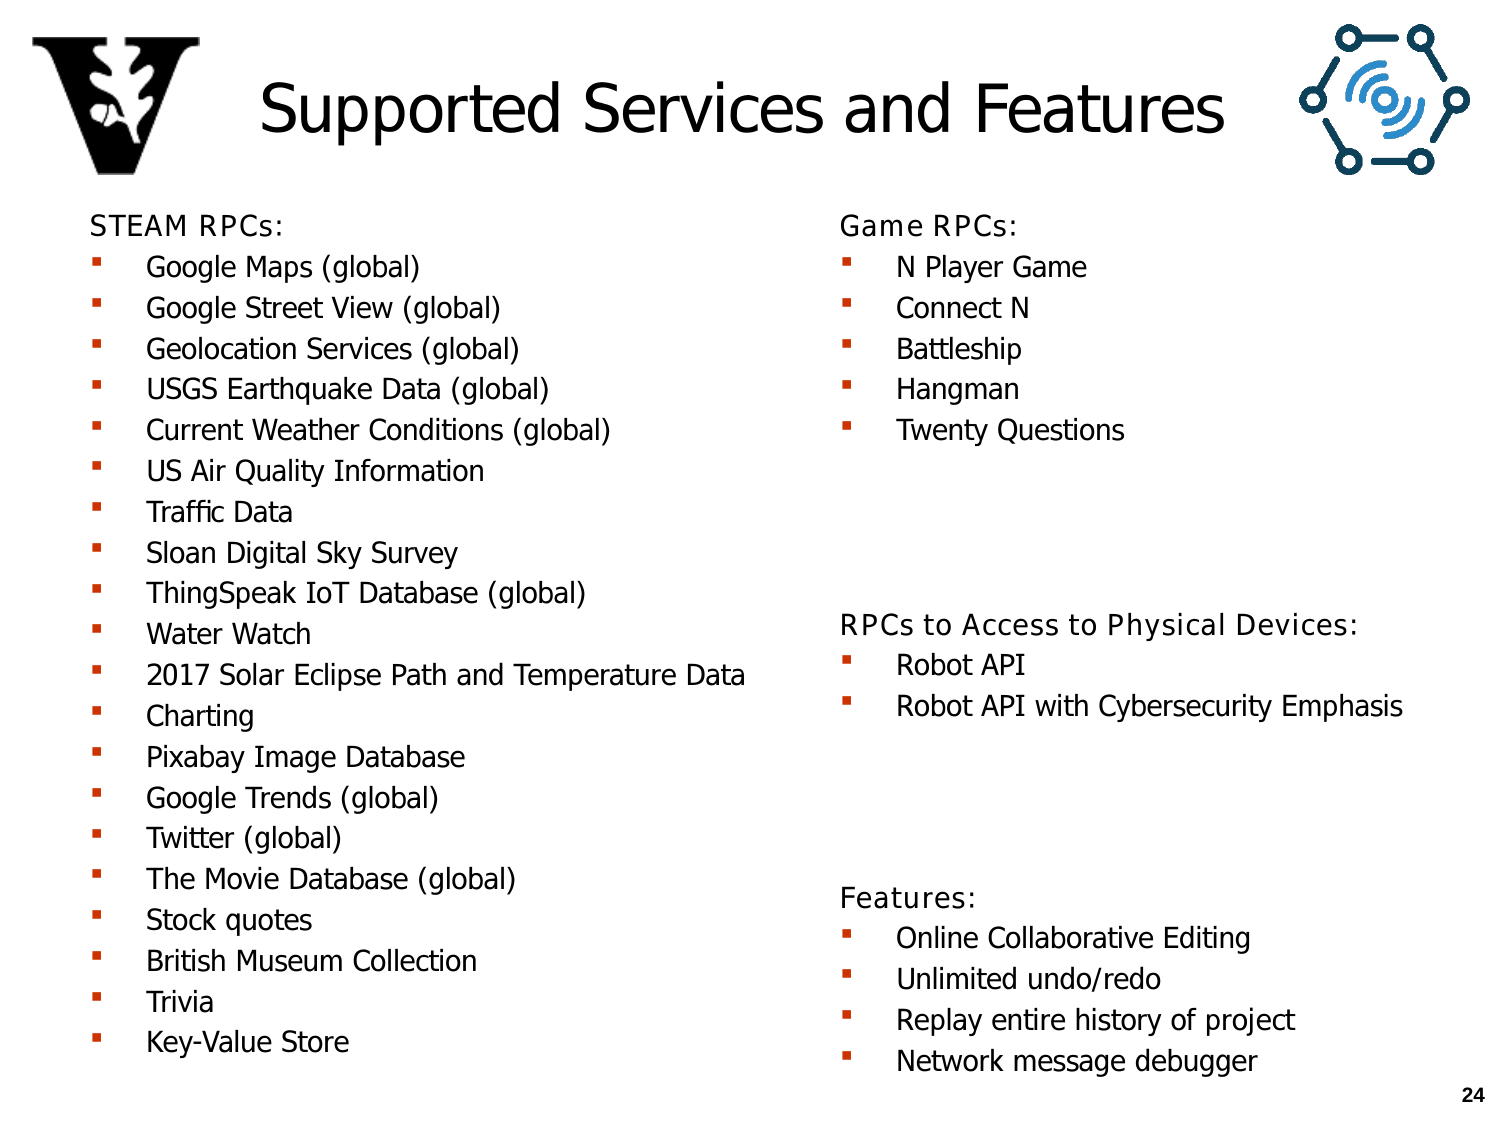

# Supported Services and Features
STEAM RPCs:
Google Maps (global)
Google Street View (global)
Geolocation Services (global)
USGS Earthquake Data (global)
Current Weather Conditions (global)
US Air Quality Information
Traffic Data
Sloan Digital Sky Survey
ThingSpeak IoT Database (global)
Water Watch
2017 Solar Eclipse Path and Temperature Data
Charting
Pixabay Image Database
Google Trends (global)
Twitter (global)
The Movie Database (global)
Stock quotes
British Museum Collection
Trivia
Key-Value Store

Game RPCs:
N Player Game
Connect N
Battleship
Hangman
Twenty Questions

RPCs to Access to Physical Devices:
Robot API
Robot API with Cybersecurity Emphasis
Features:
Online Collaborative Editing
Unlimited undo/redo
Replay entire history of project
Network message debugger
24